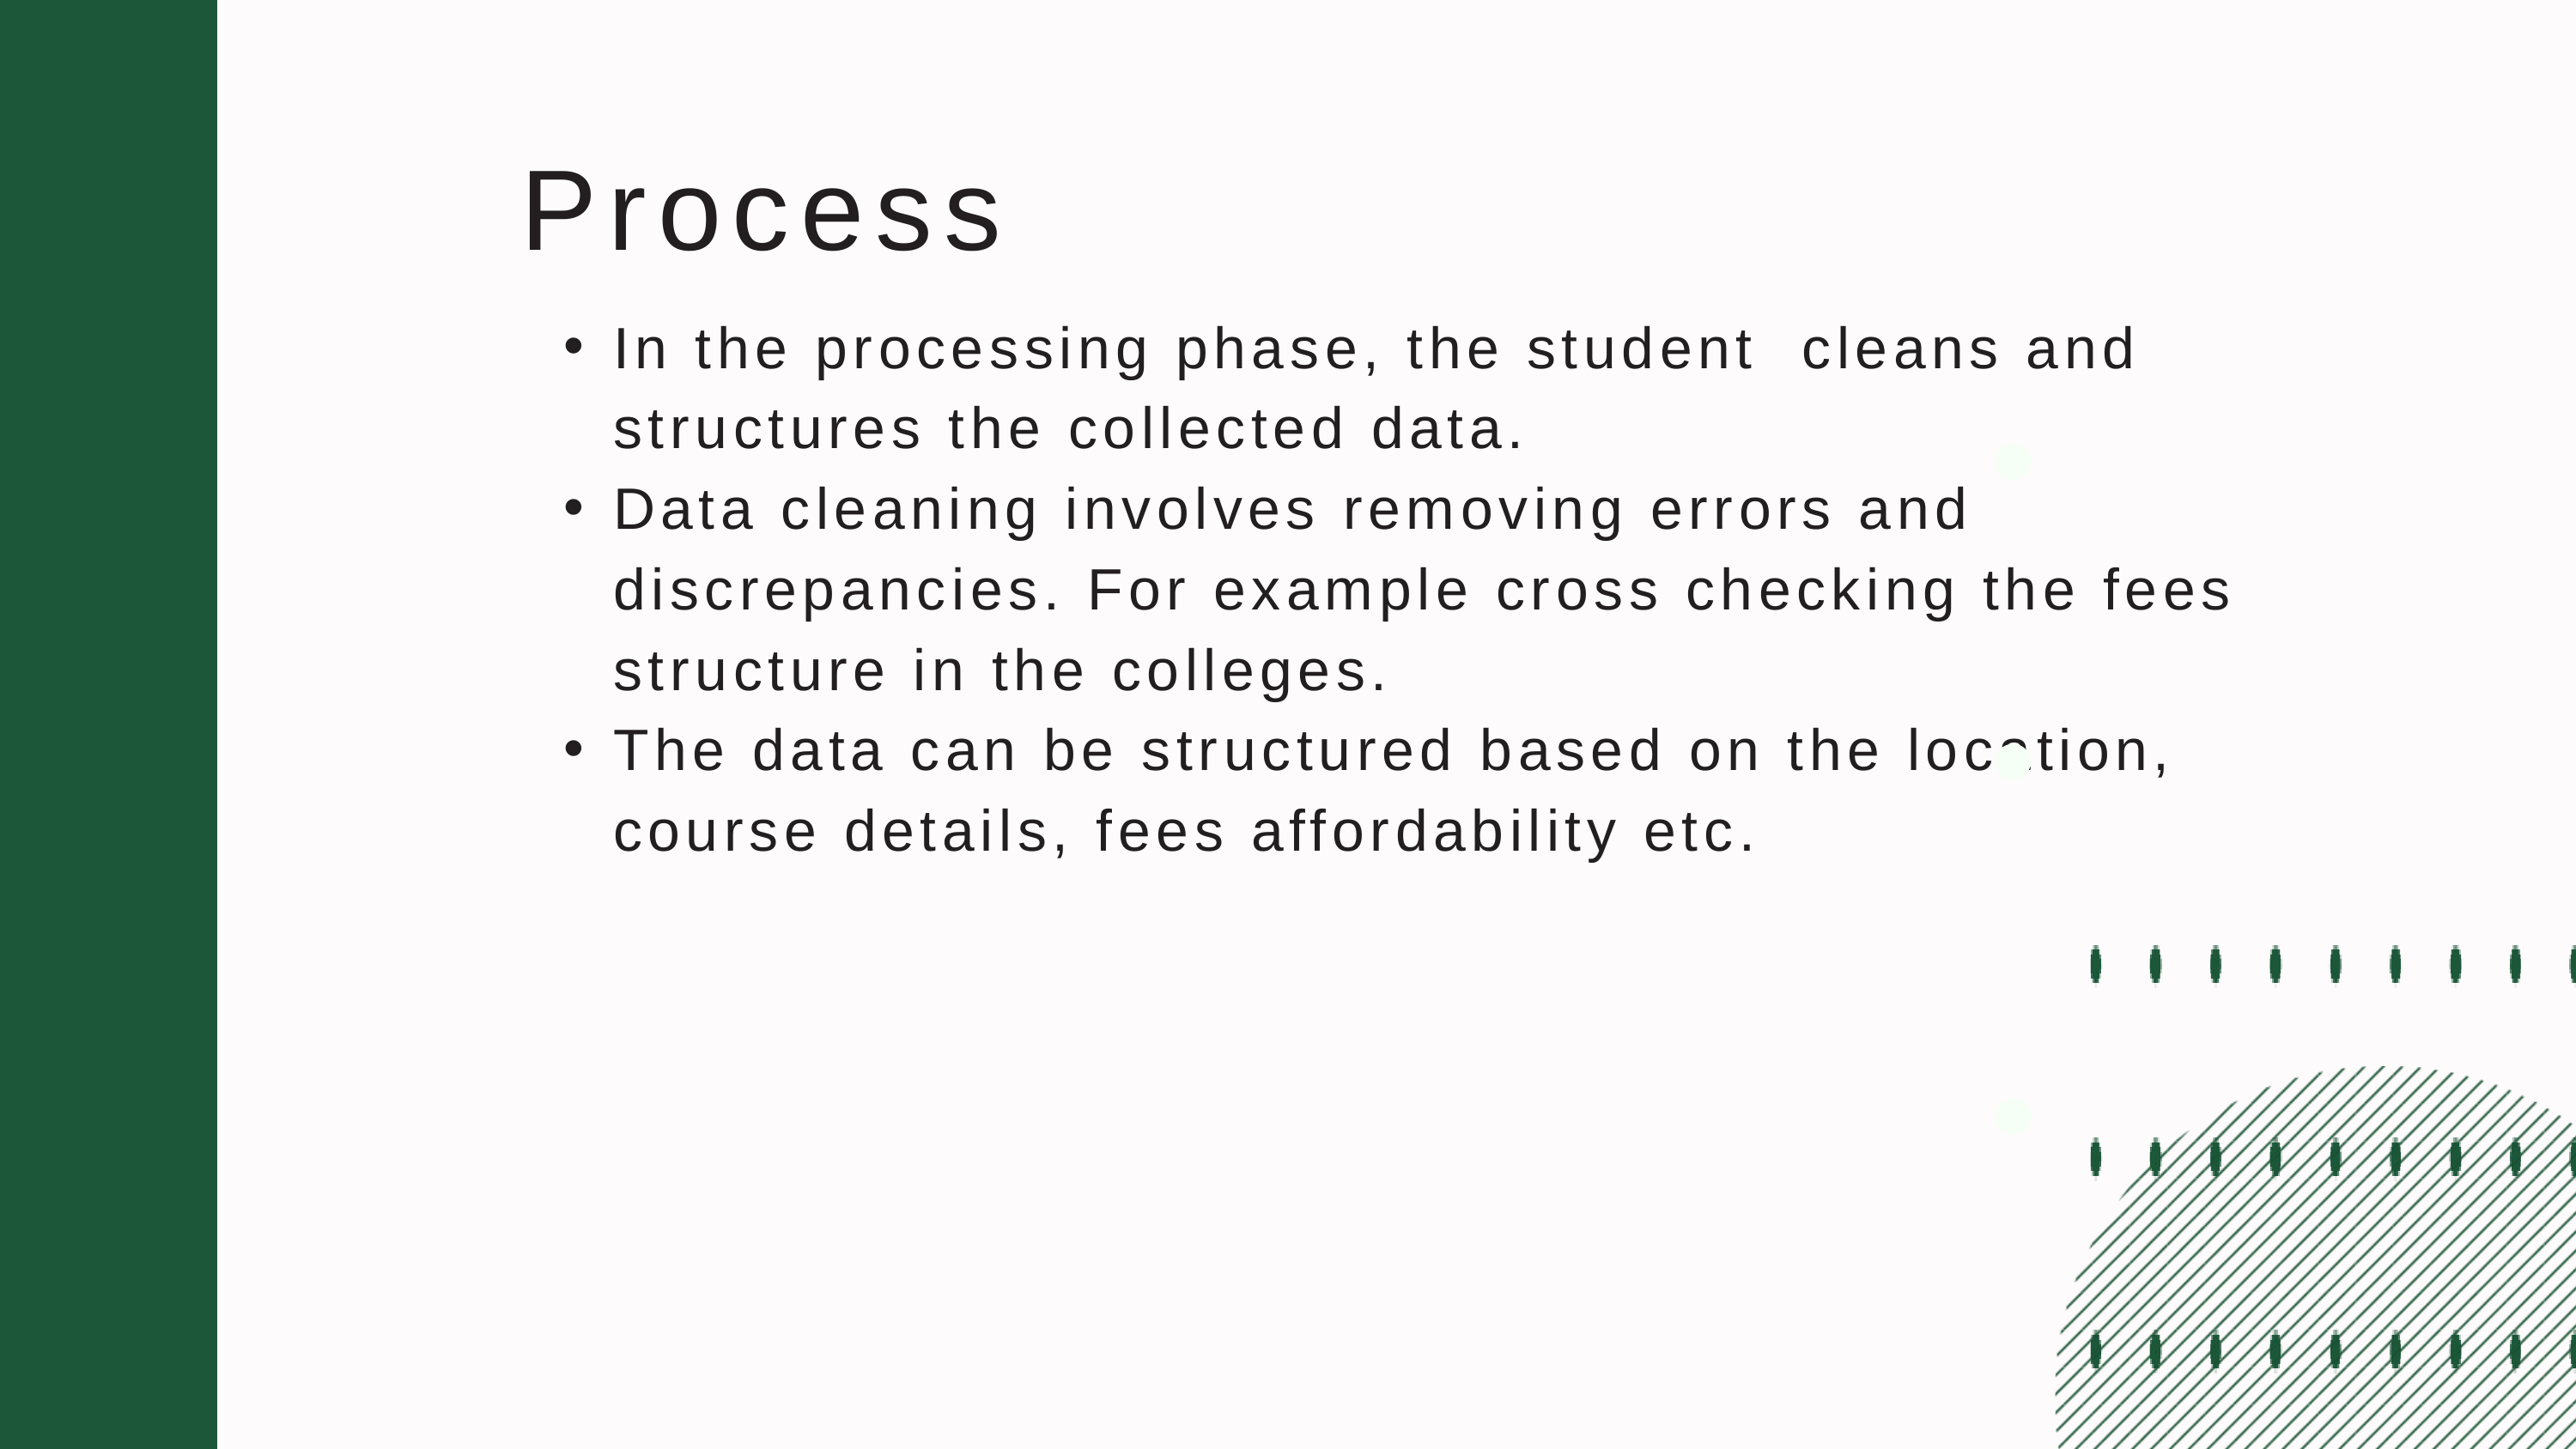

Process
In the processing phase, the student  cleans and structures the collected data.
Data cleaning involves removing errors and discrepancies. For example cross checking the fees structure in the colleges.
The data can be structured based on the location, course details, fees affordability etc.